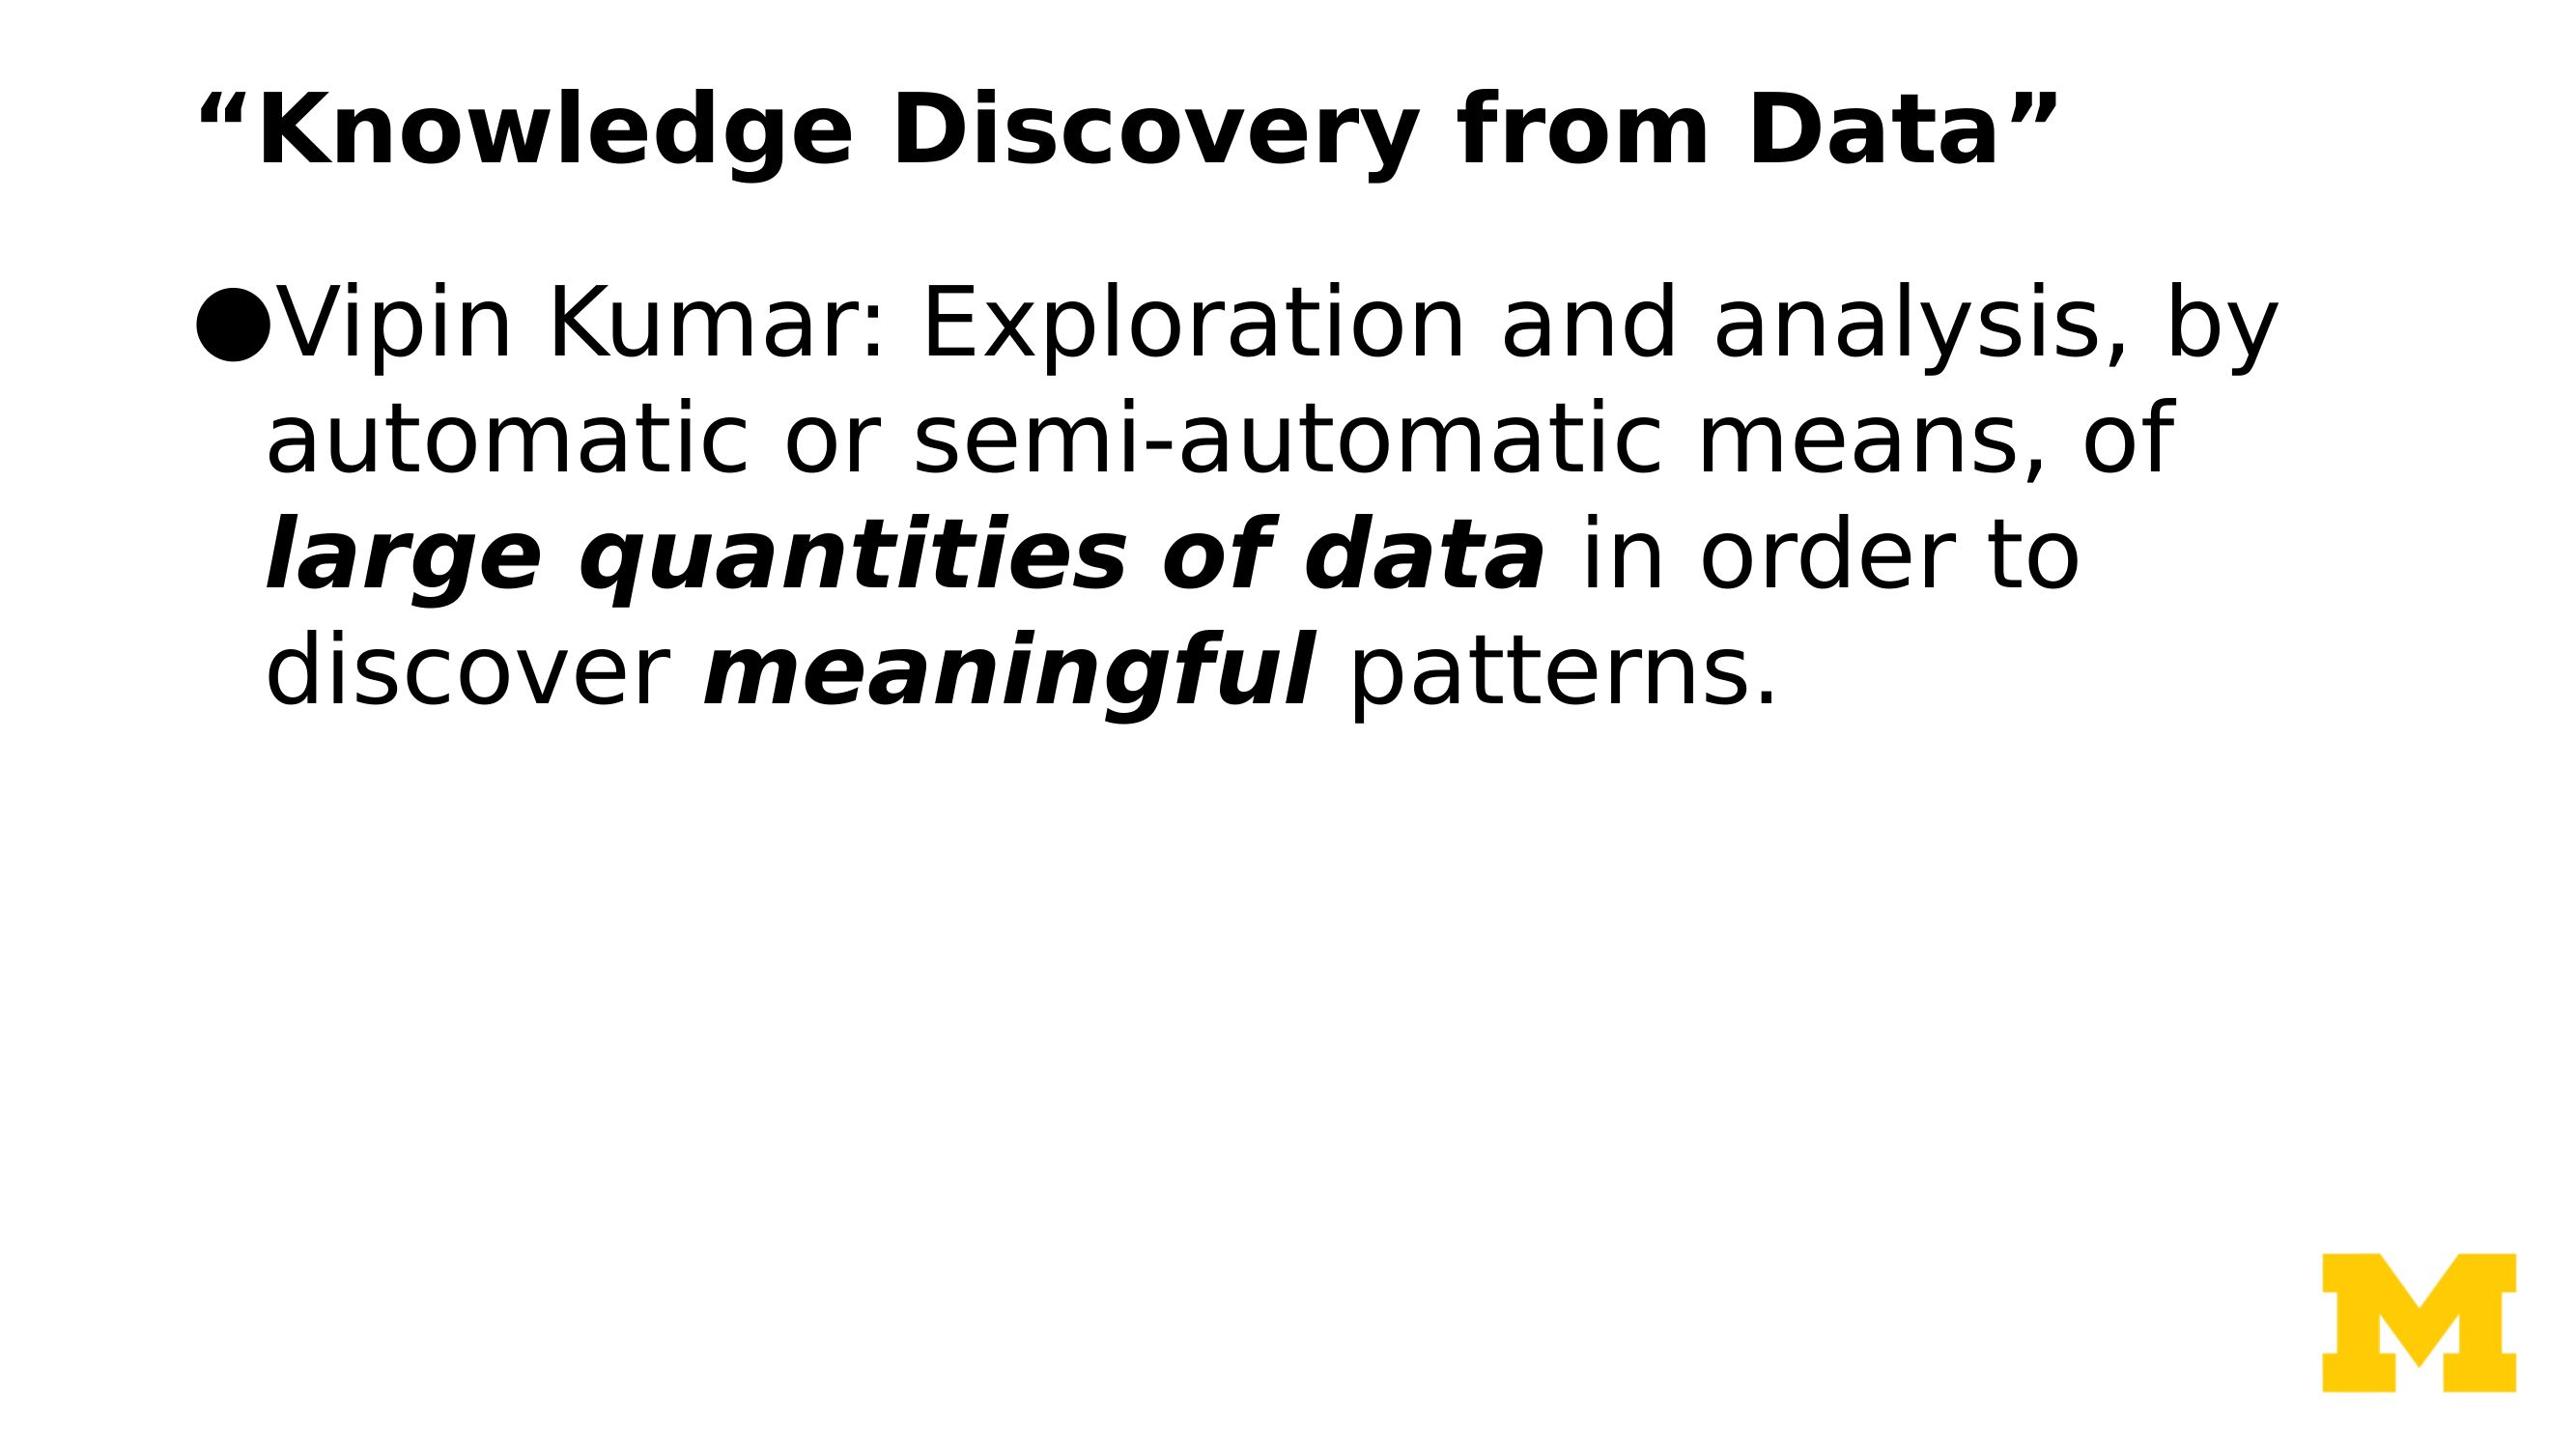

# “Knowledge Discovery from Data”
Vipin Kumar: Exploration and analysis, by automatic or semi-automatic means, of large quantities of data in order to discover meaningful patterns.